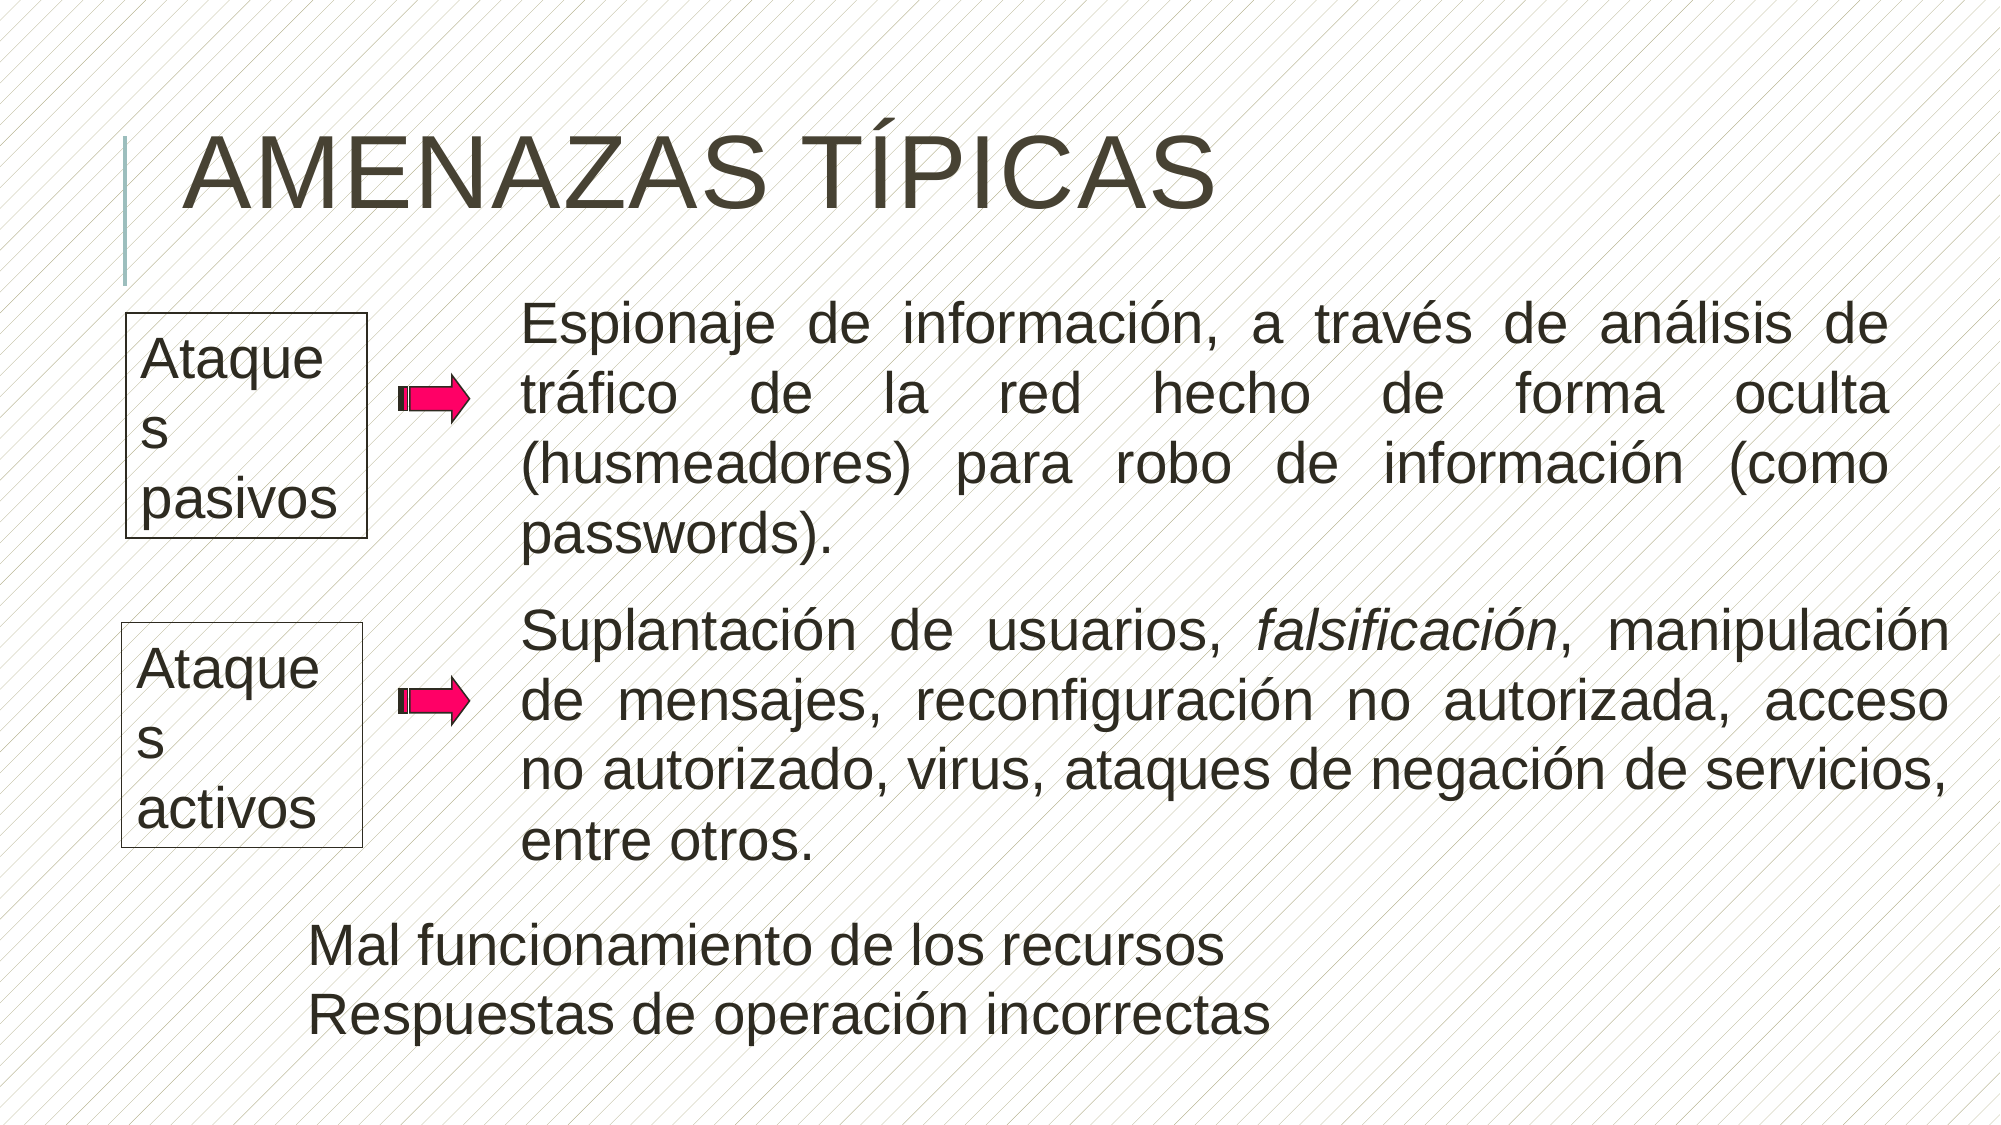

# amenazas típicas
Espionaje de información, a través de análisis de tráfico de la red hecho de forma oculta (husmeadores) para robo de información (como passwords).
Ataques pasivos

Suplantación de usuarios, falsificación, manipulación de mensajes, reconfiguración no autorizada, acceso no autorizado, virus, ataques de negación de servicios, entre otros.
Ataques activos

Mal funcionamiento de los recursos
Respuestas de operación incorrectas